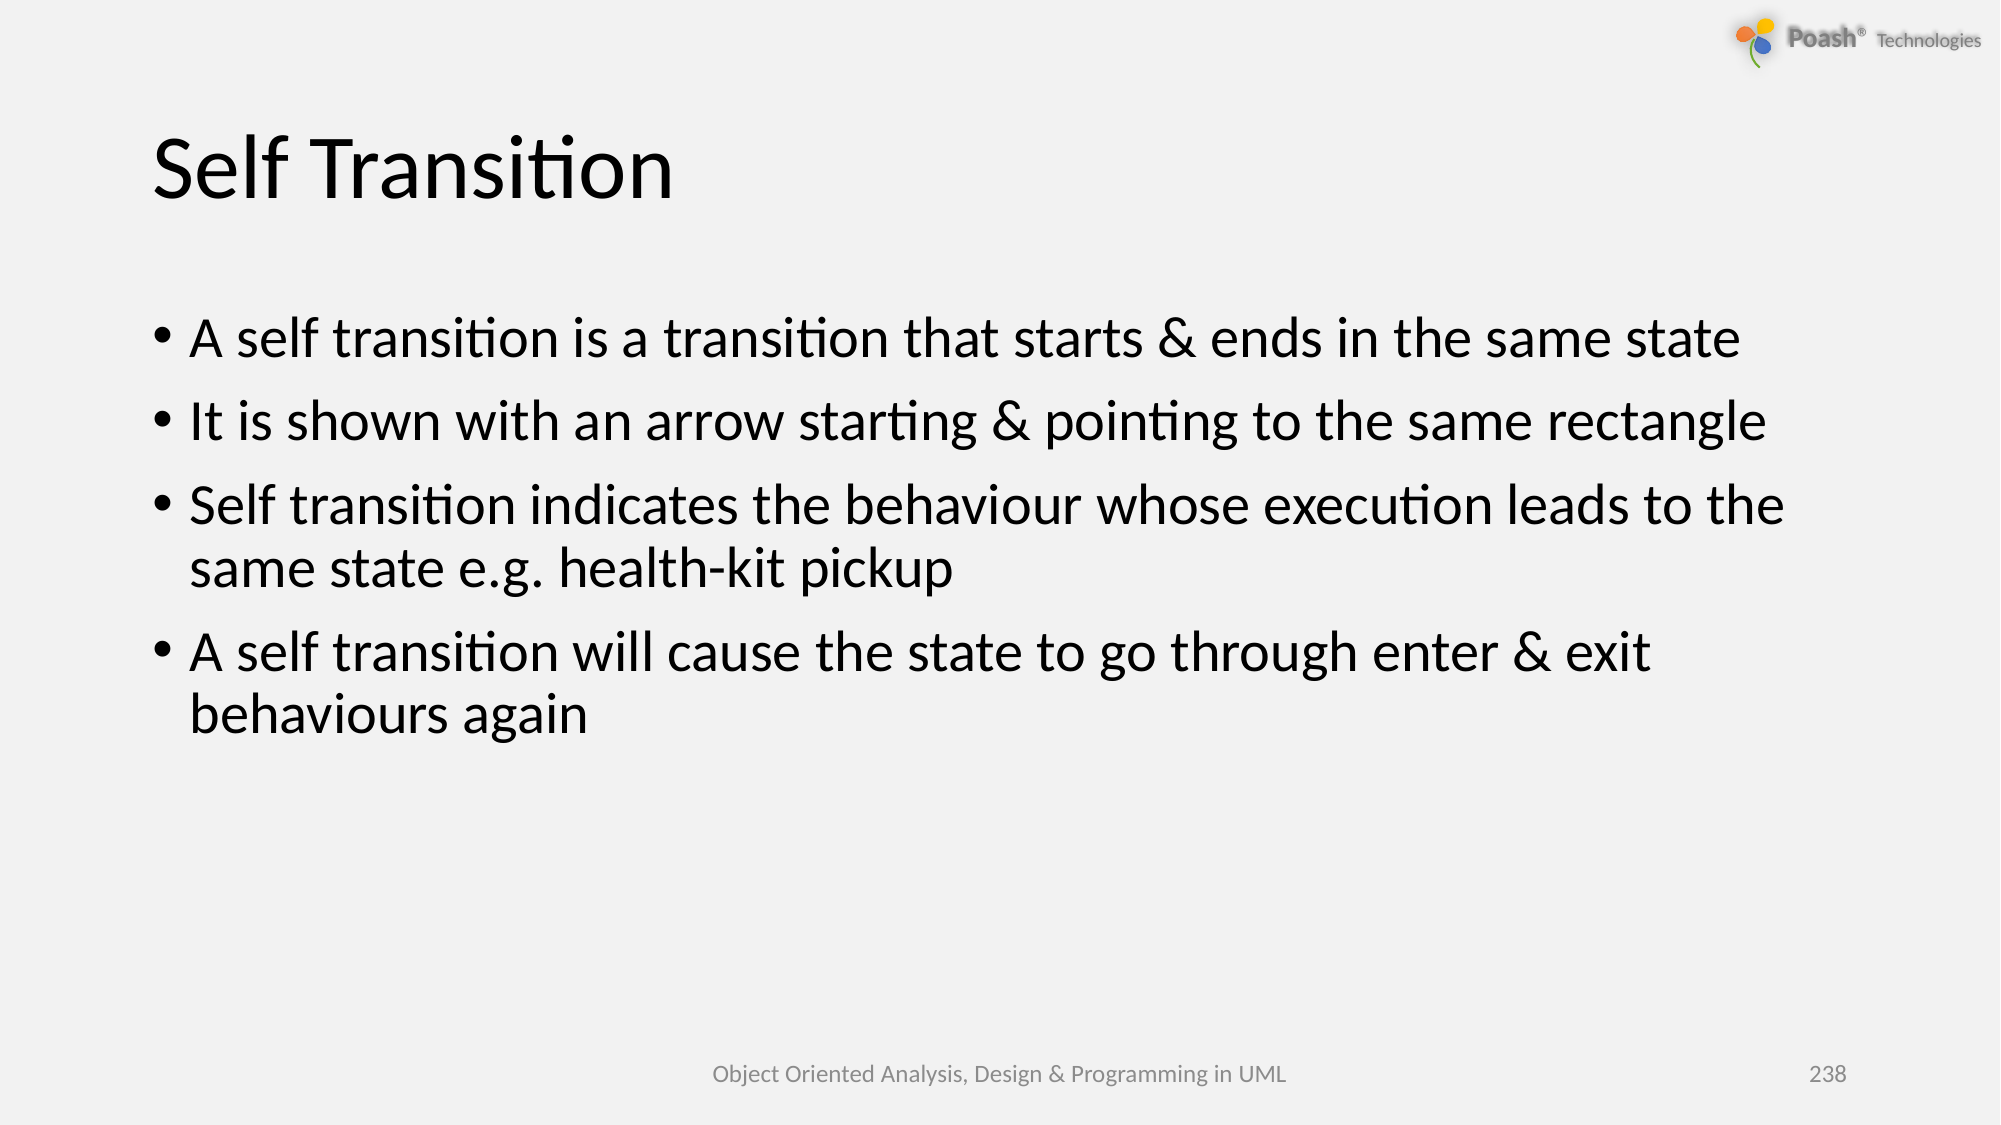

# Self Transition
A self transition is a transition that starts & ends in the same state
It is shown with an arrow starting & pointing to the same rectangle
Self transition indicates the behaviour whose execution leads to the same state e.g. health-kit pickup
A self transition will cause the state to go through enter & exit behaviours again
Object Oriented Analysis, Design & Programming in UML
238